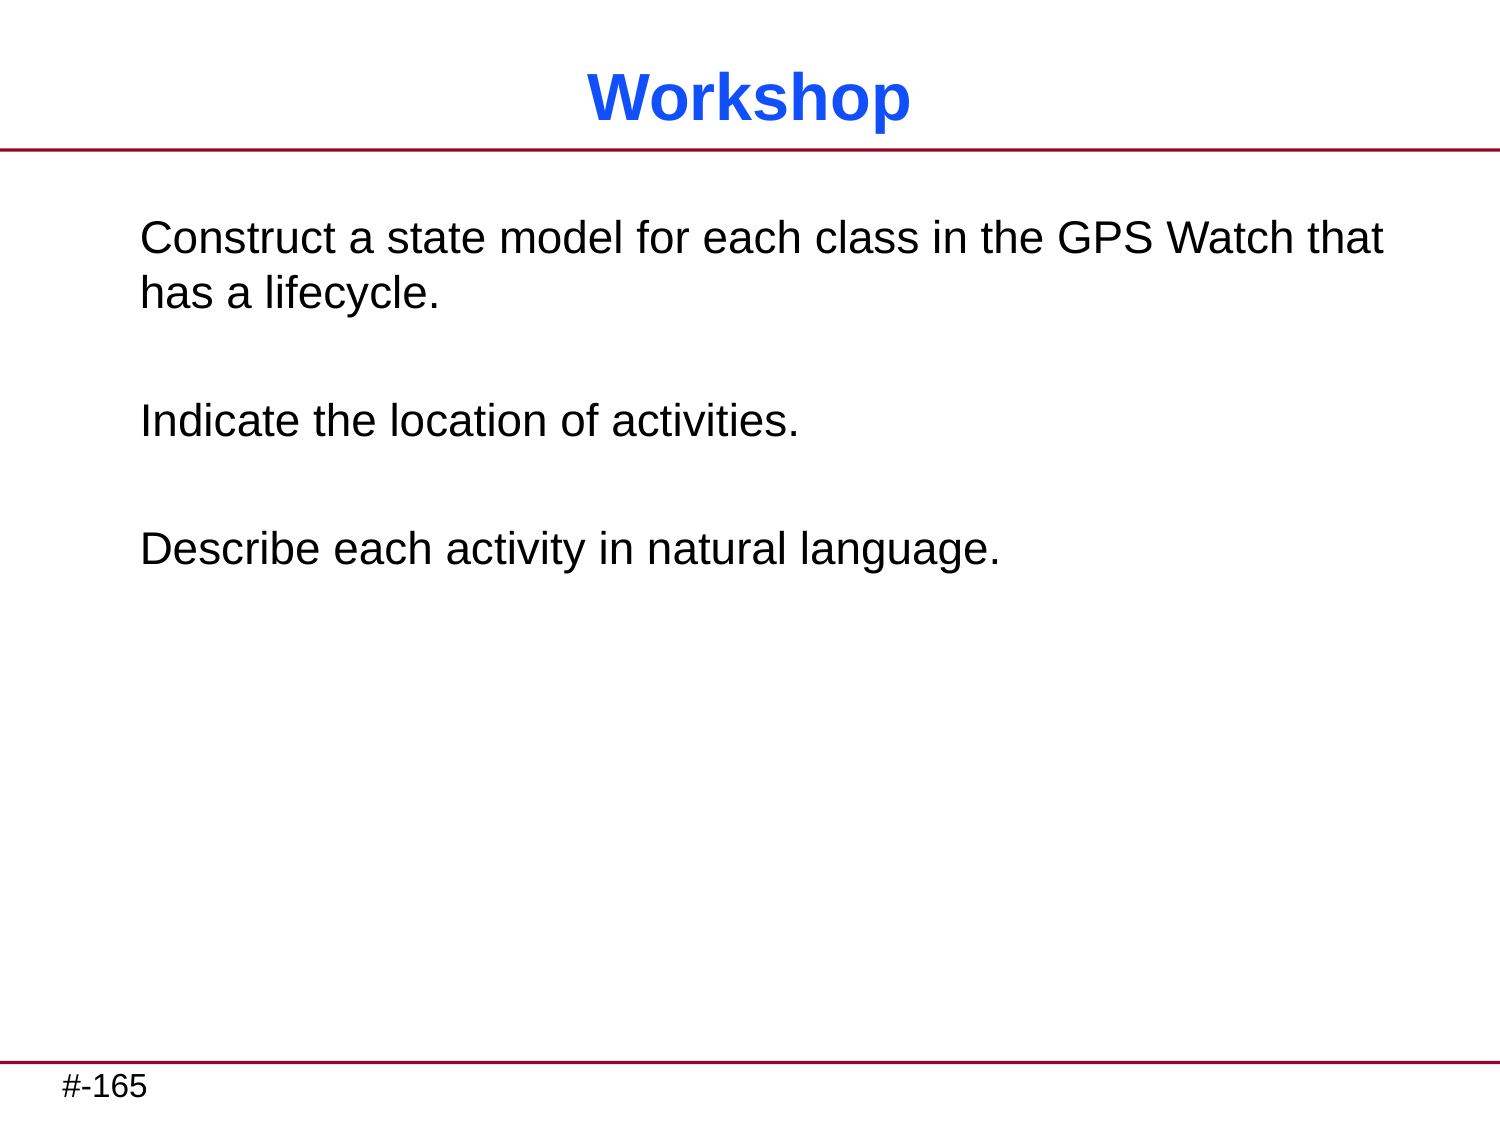

# Workshop
Construct a state model for each class in the GPS Watch that has a lifecycle.

Indicate the location of activities.

Describe each activity in natural language.